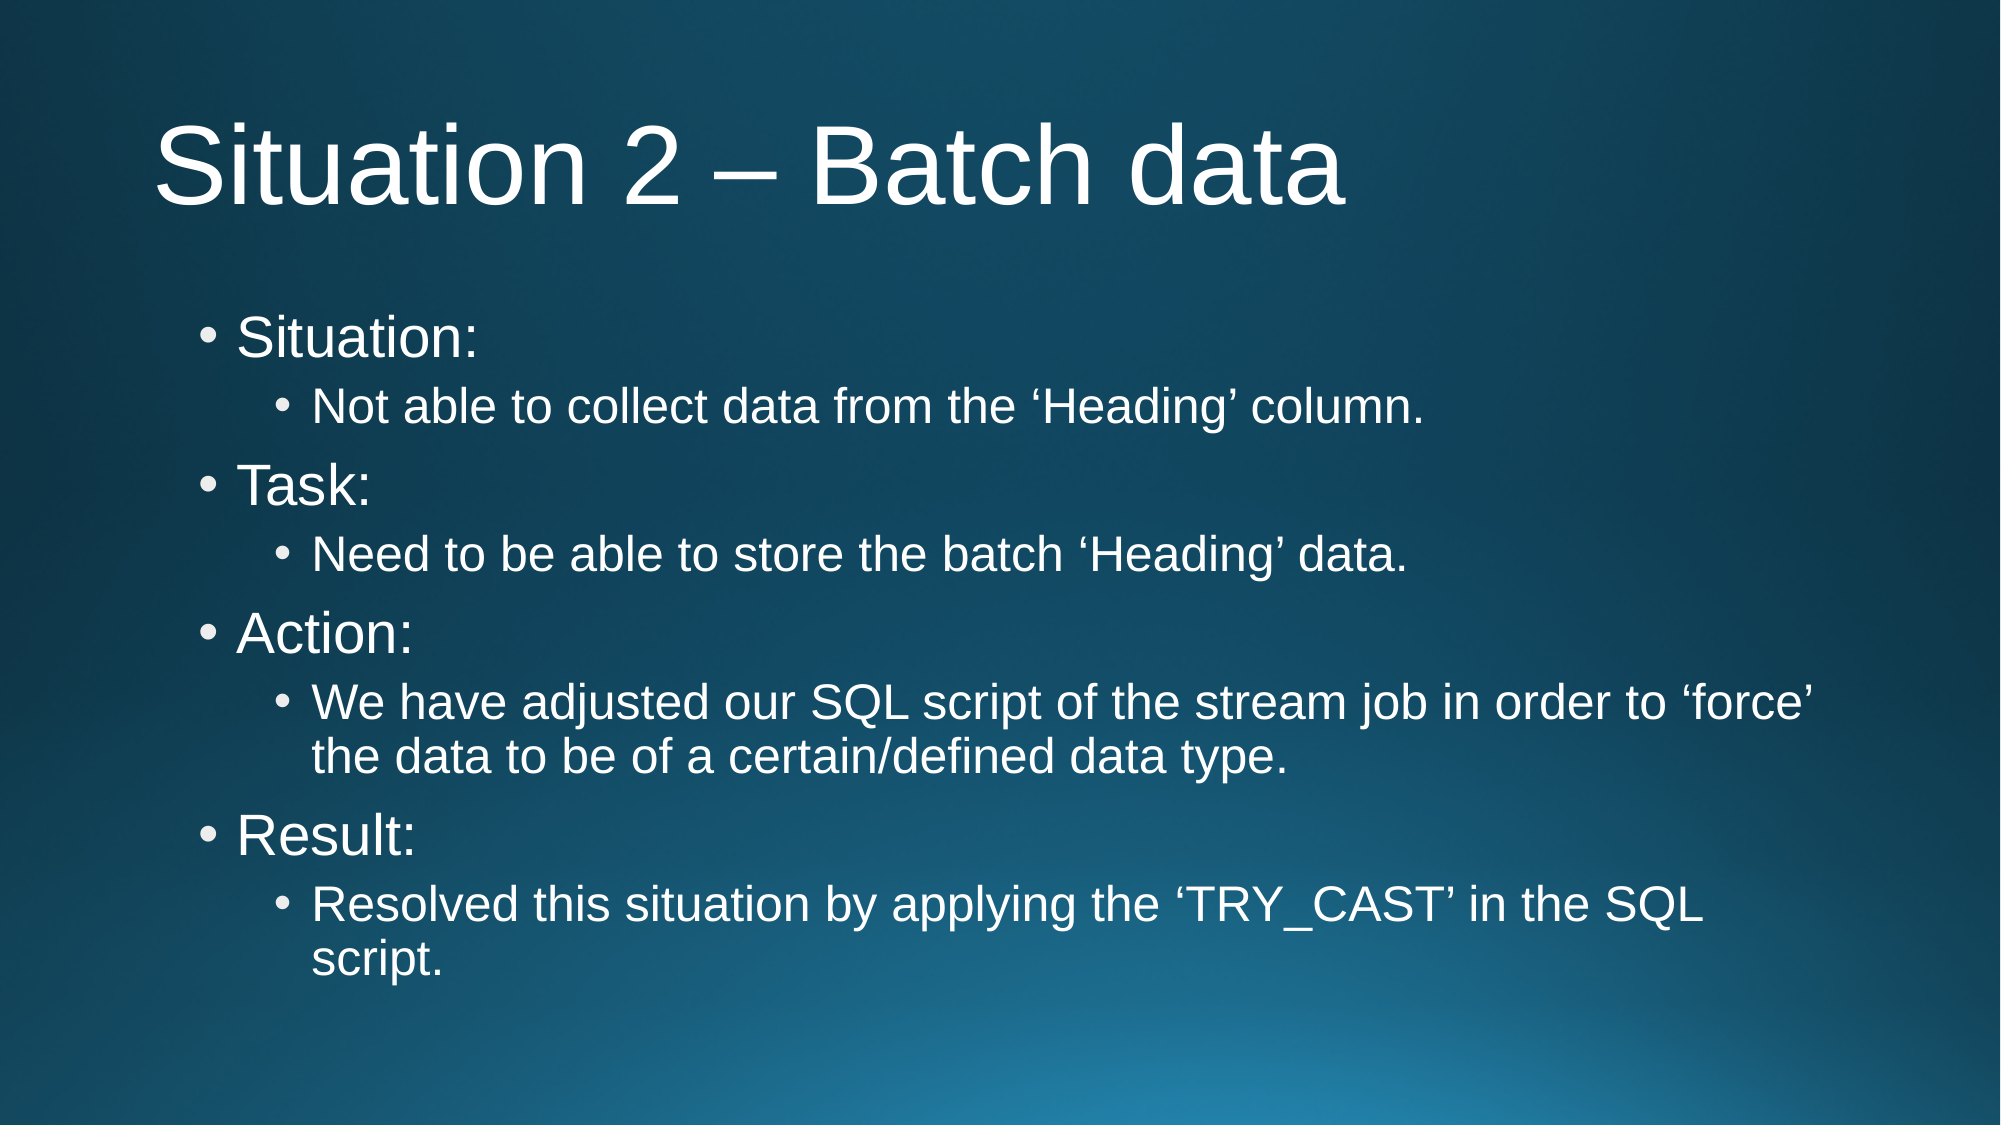

# Situation 2 – Batch data
Situation:
Not able to collect data from the ‘Heading’ column.
Task:
Need to be able to store the batch ‘Heading’ data.
Action:
We have adjusted our SQL script of the stream job in order to ‘force’ the data to be of a certain/defined data type.
Result:
Resolved this situation by applying the ‘TRY_CAST’ in the SQL script.